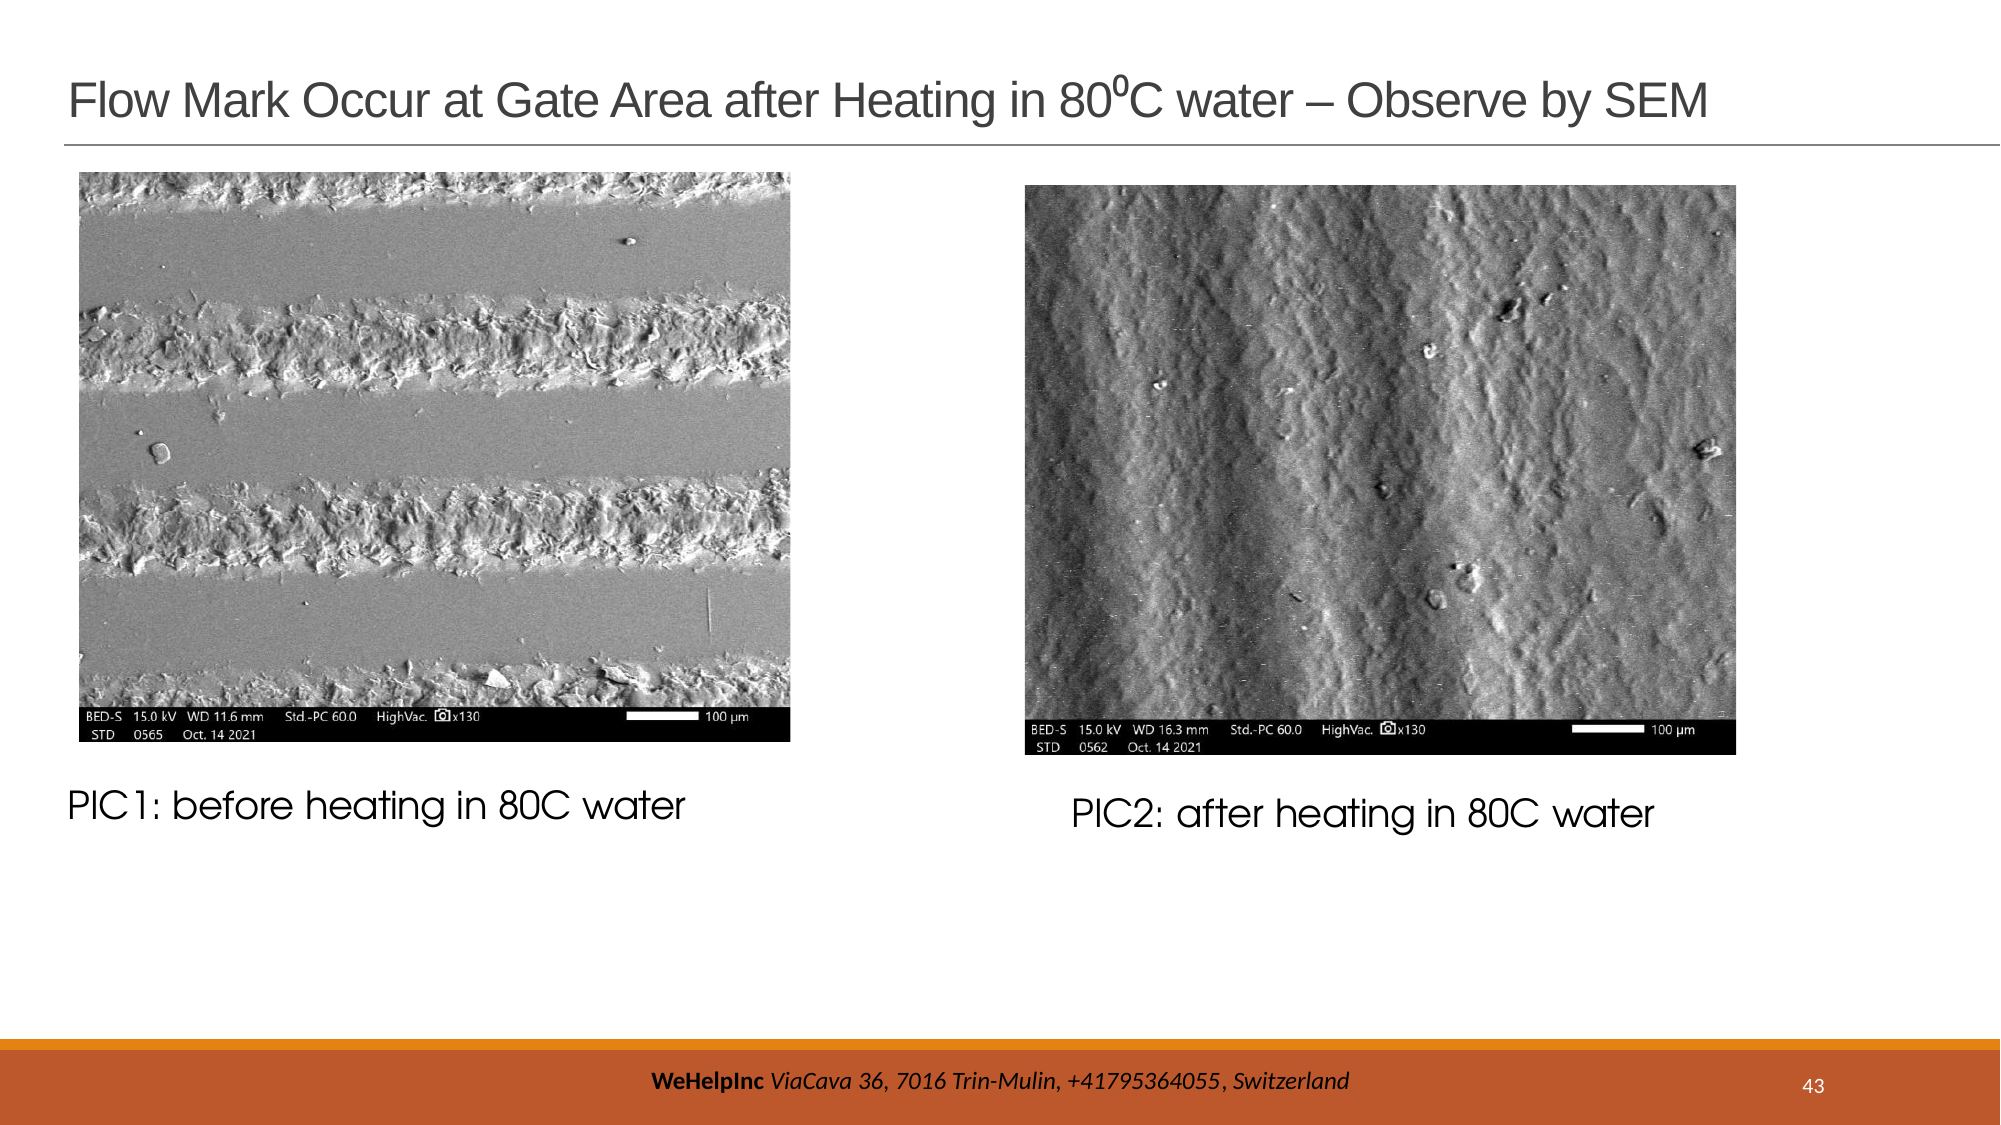

# Flow Mark Occur at Gate Area after Heating in 80⁰C water – Observe by SEM

PIC1: before heating in 80C water
PIC2: after heating in 80C water
43